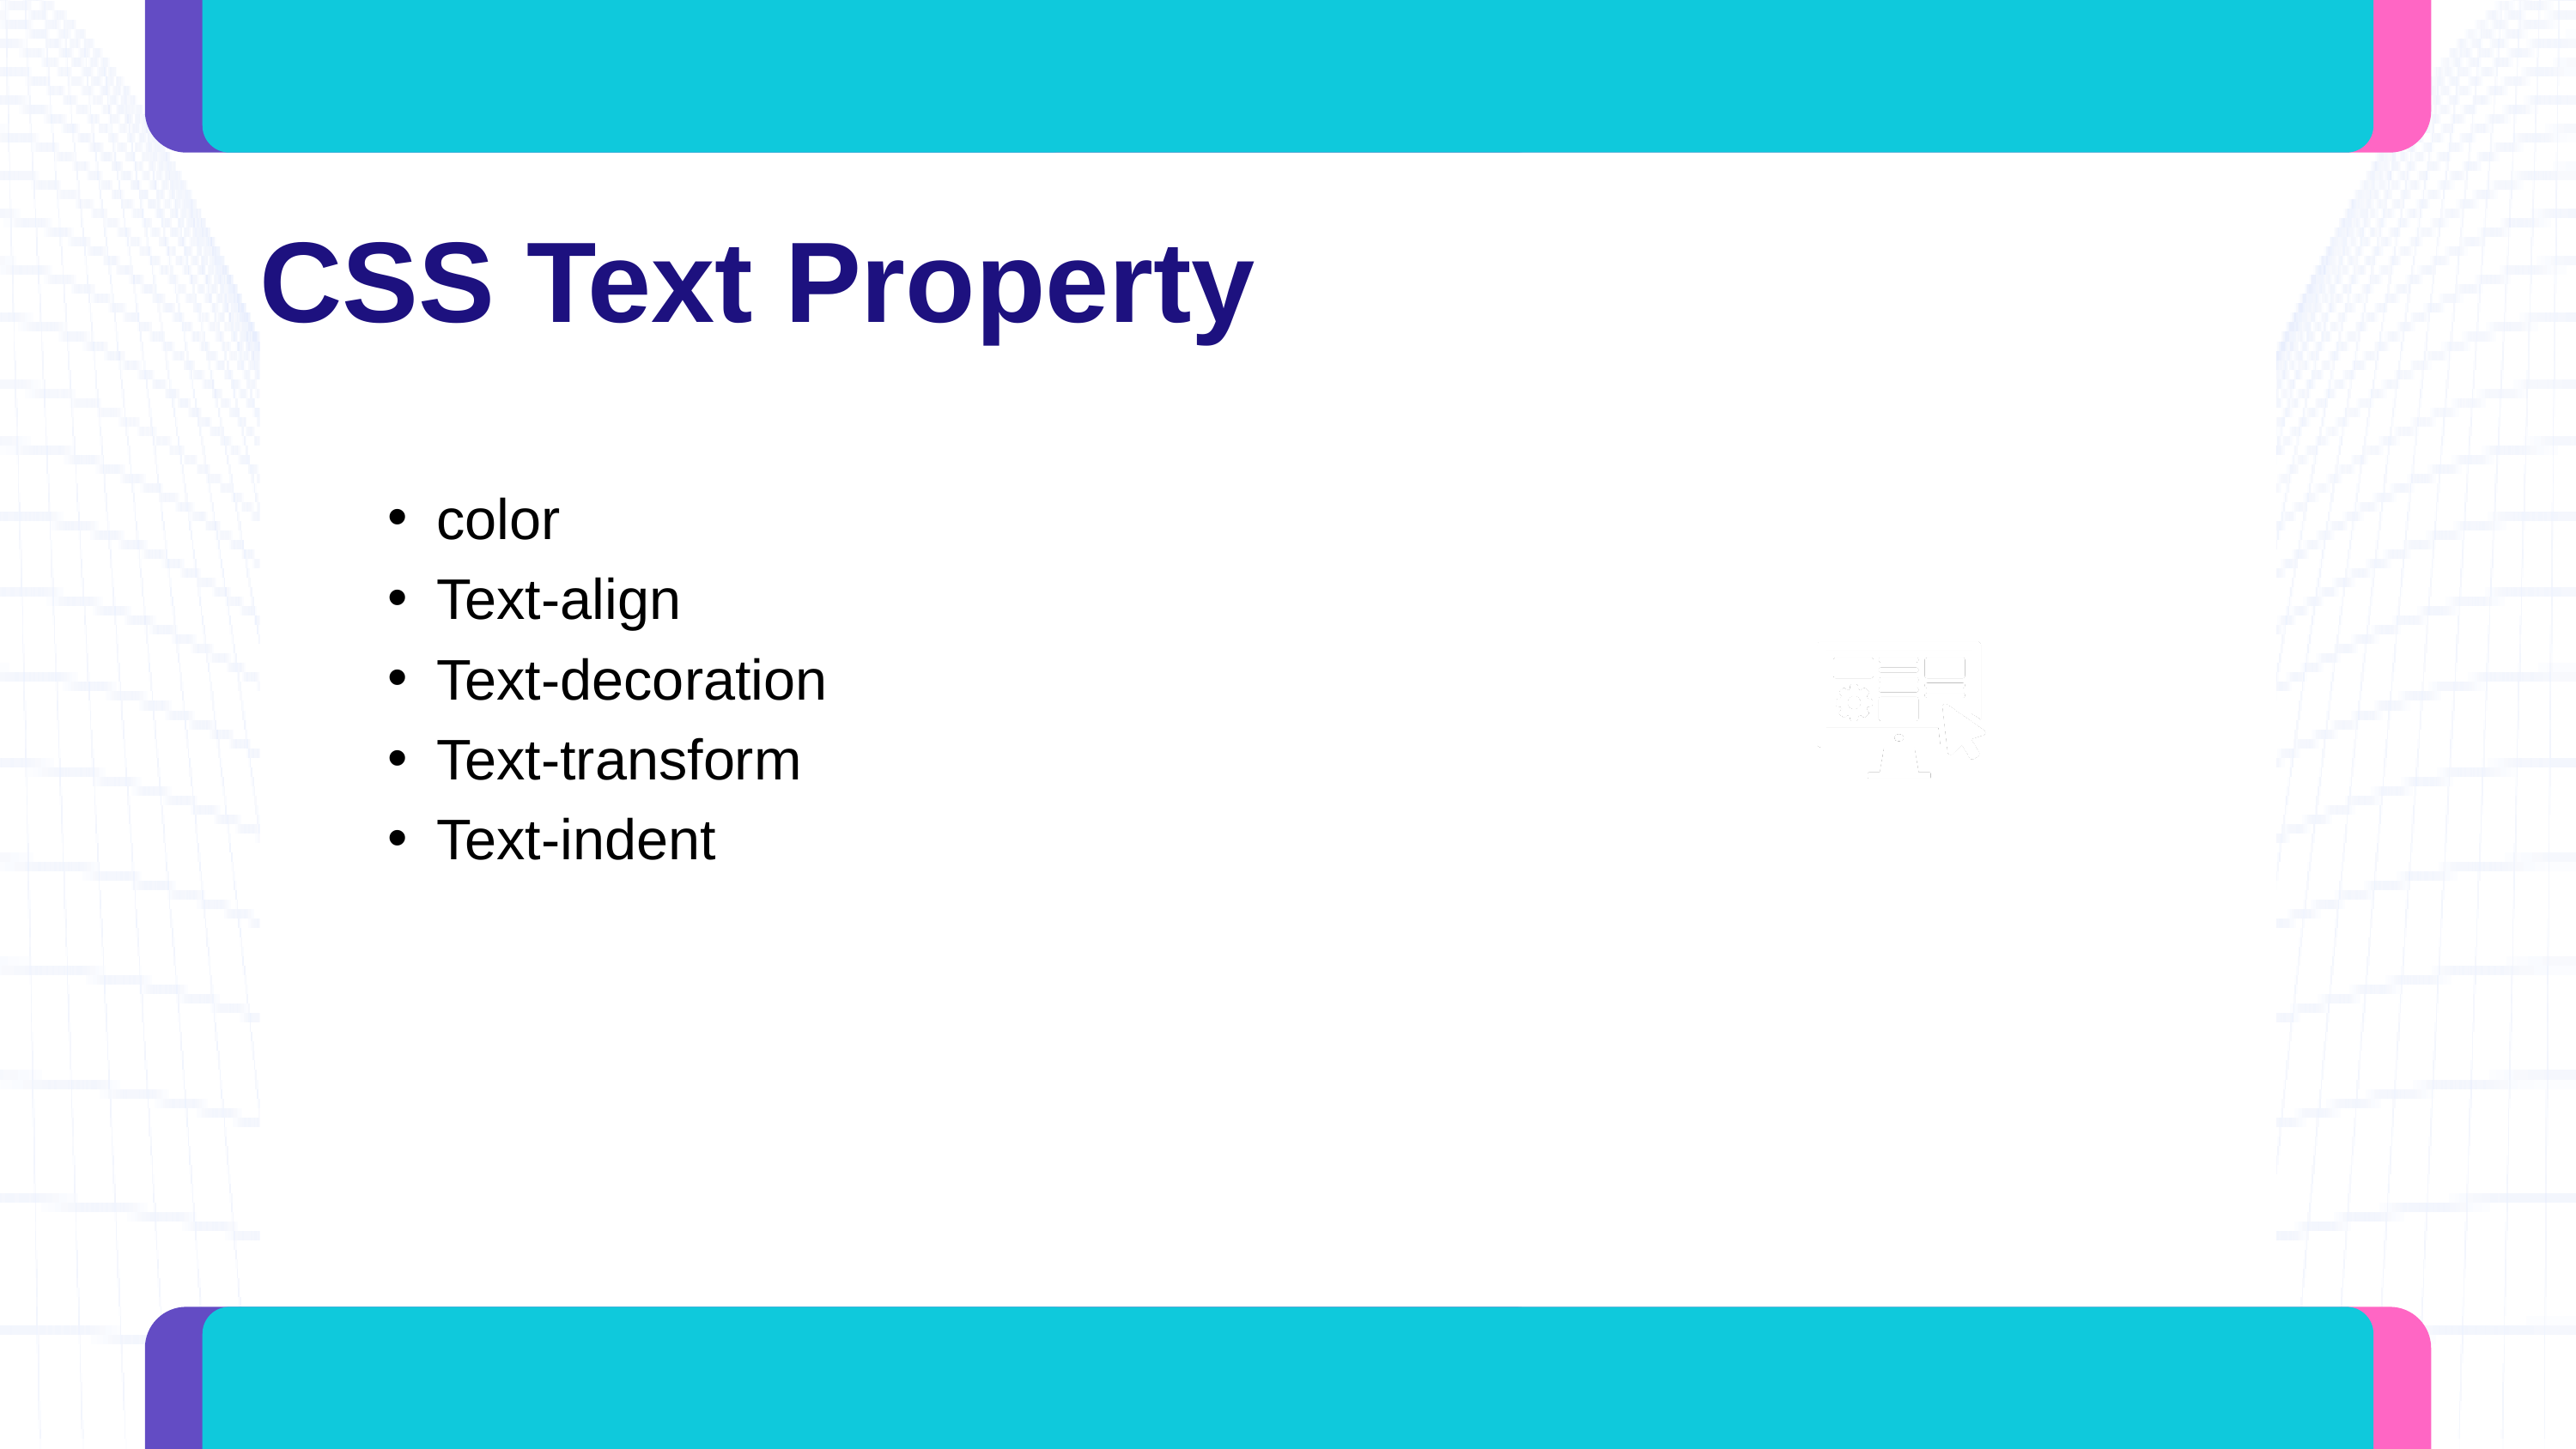

CSS Text Property

color
Text-align
Text-decoration
Text-transform
Text-indent